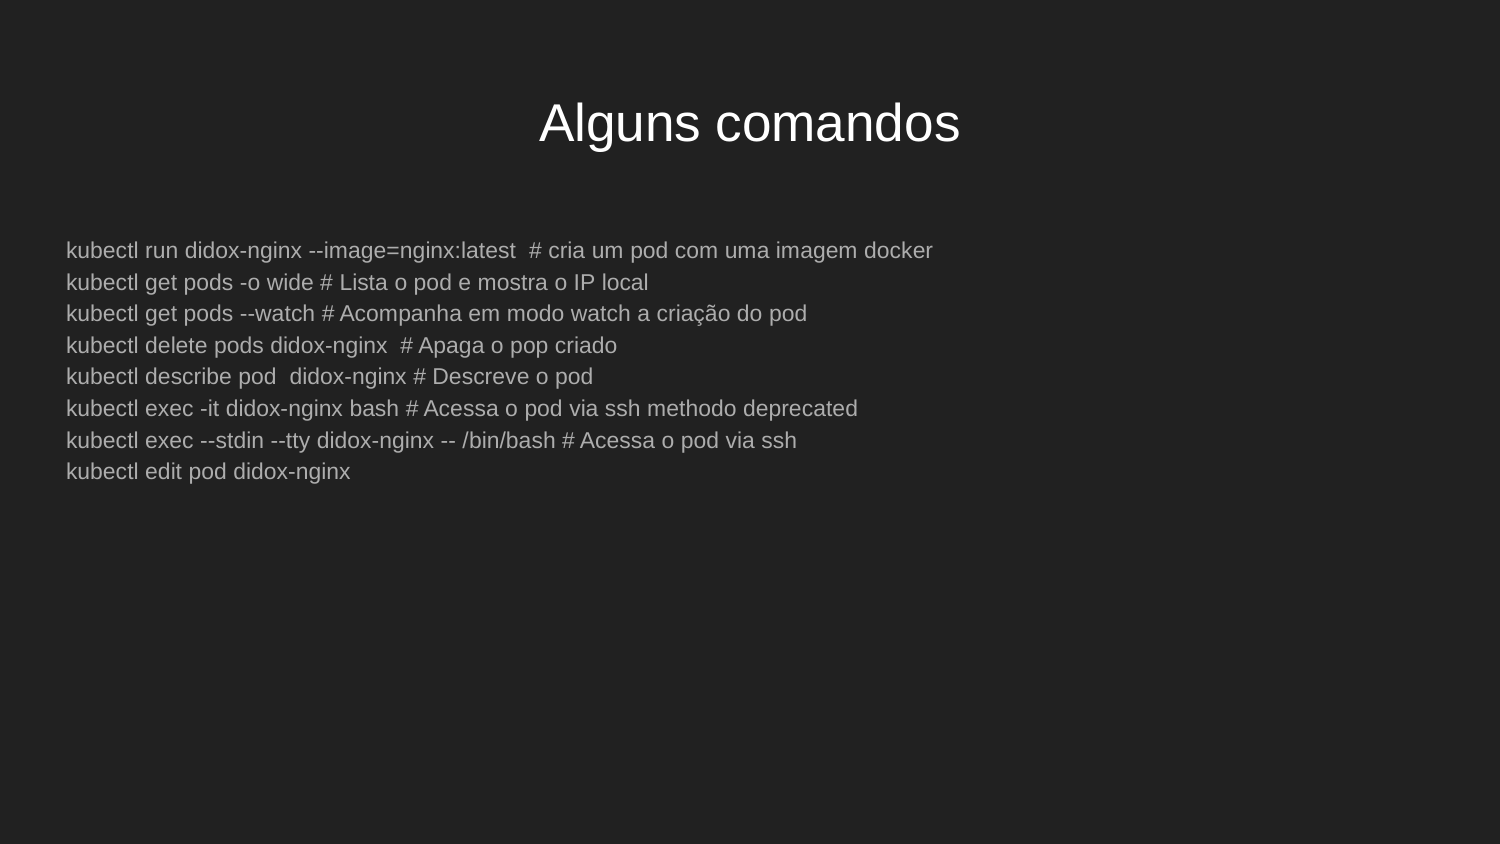

# Alguns comandos

kubectl run didox-nginx --image=nginx:latest  # cria um pod com uma imagem docker
kubectl get pods -o wide # Lista o pod e mostra o IP local
kubectl get pods --watch # Acompanha em modo watch a criação do pod
kubectl delete pods didox-nginx  # Apaga o pop criado
kubectl describe pod  didox-nginx # Descreve o pod
kubectl exec -it didox-nginx bash # Acessa o pod via ssh methodo deprecated
kubectl exec --stdin --tty didox-nginx -- /bin/bash # Acessa o pod via ssh
kubectl edit pod didox-nginx